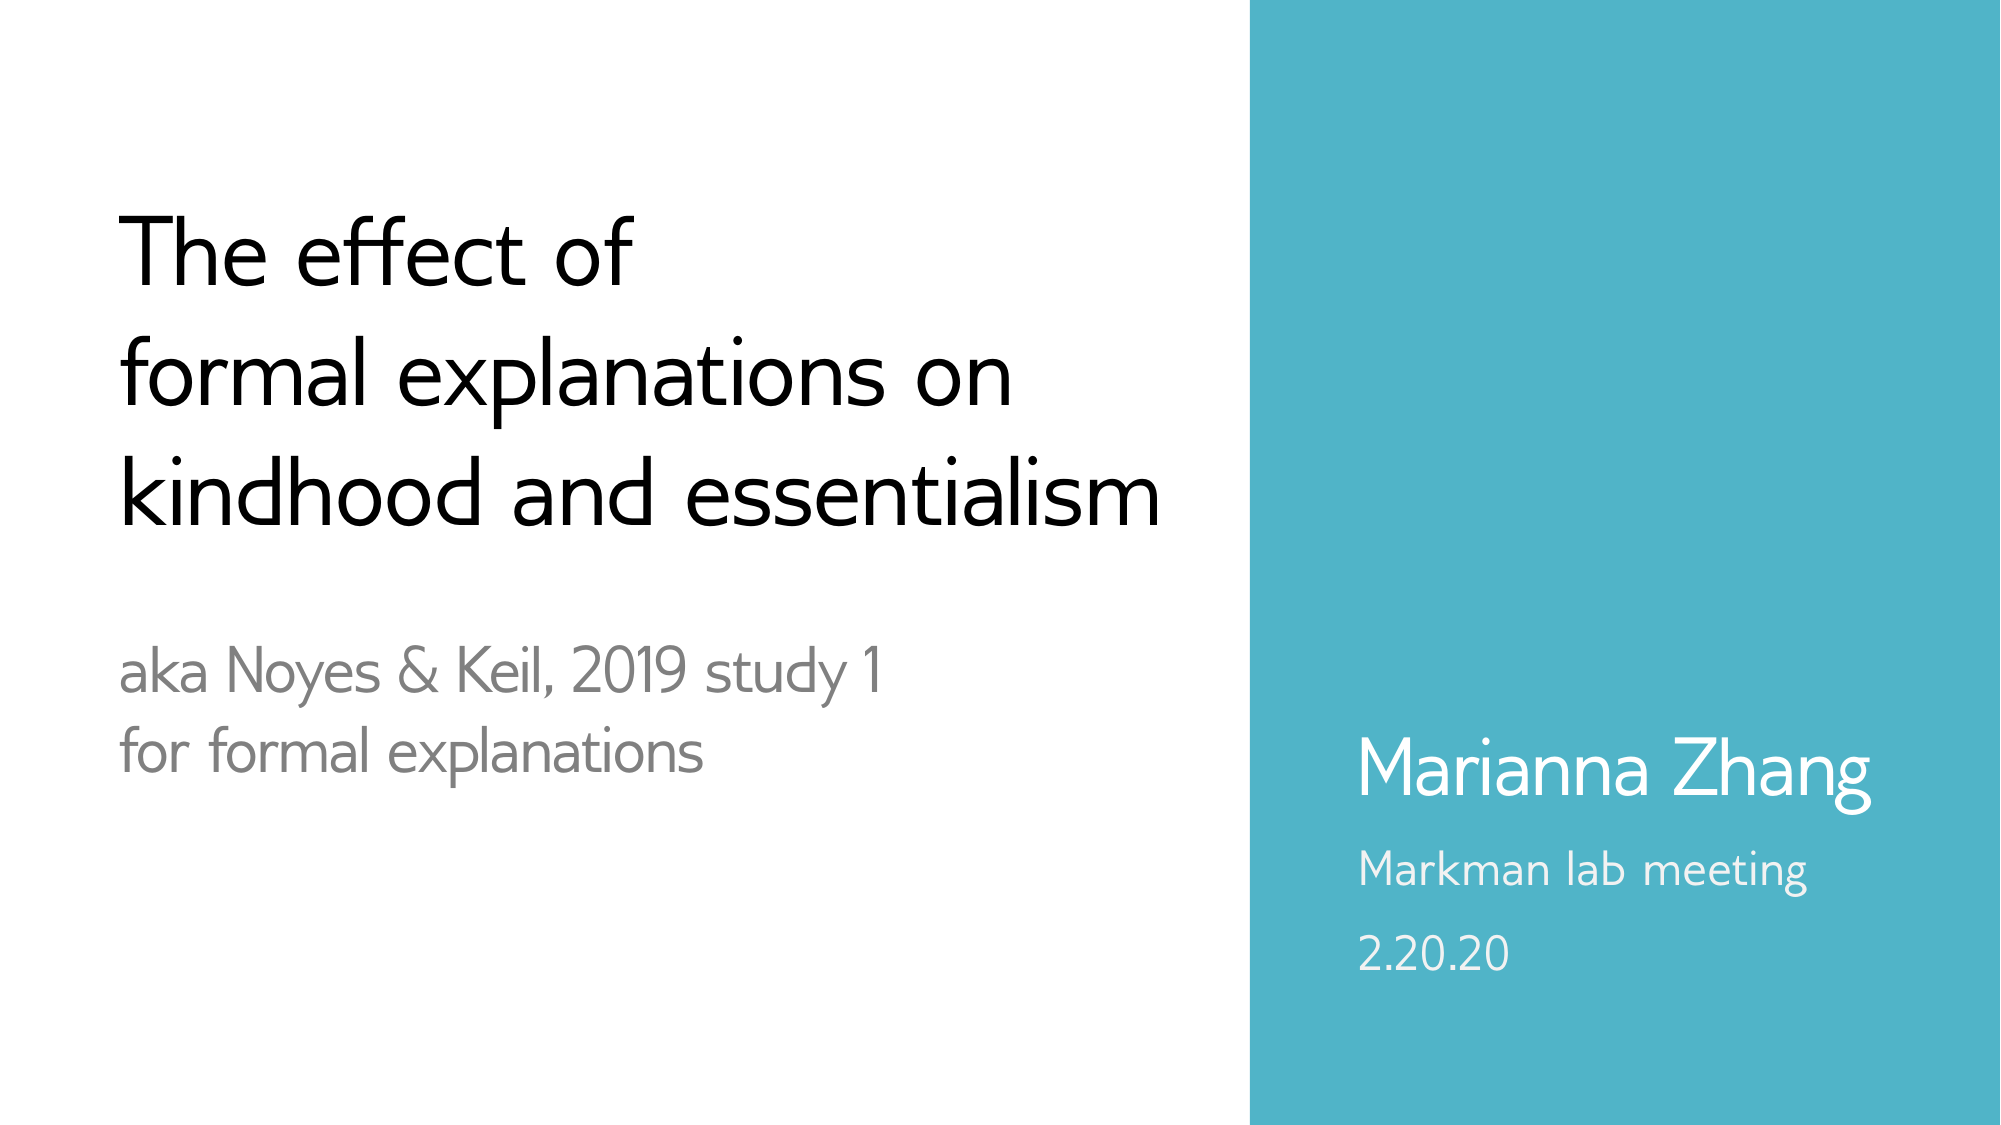

The effect of
formal explanations on kindhood and essentialism
aka Noyes & Keil, 2019 study 1
for formal explanations
# Marianna Zhang
Markman lab meeting
2.20.20